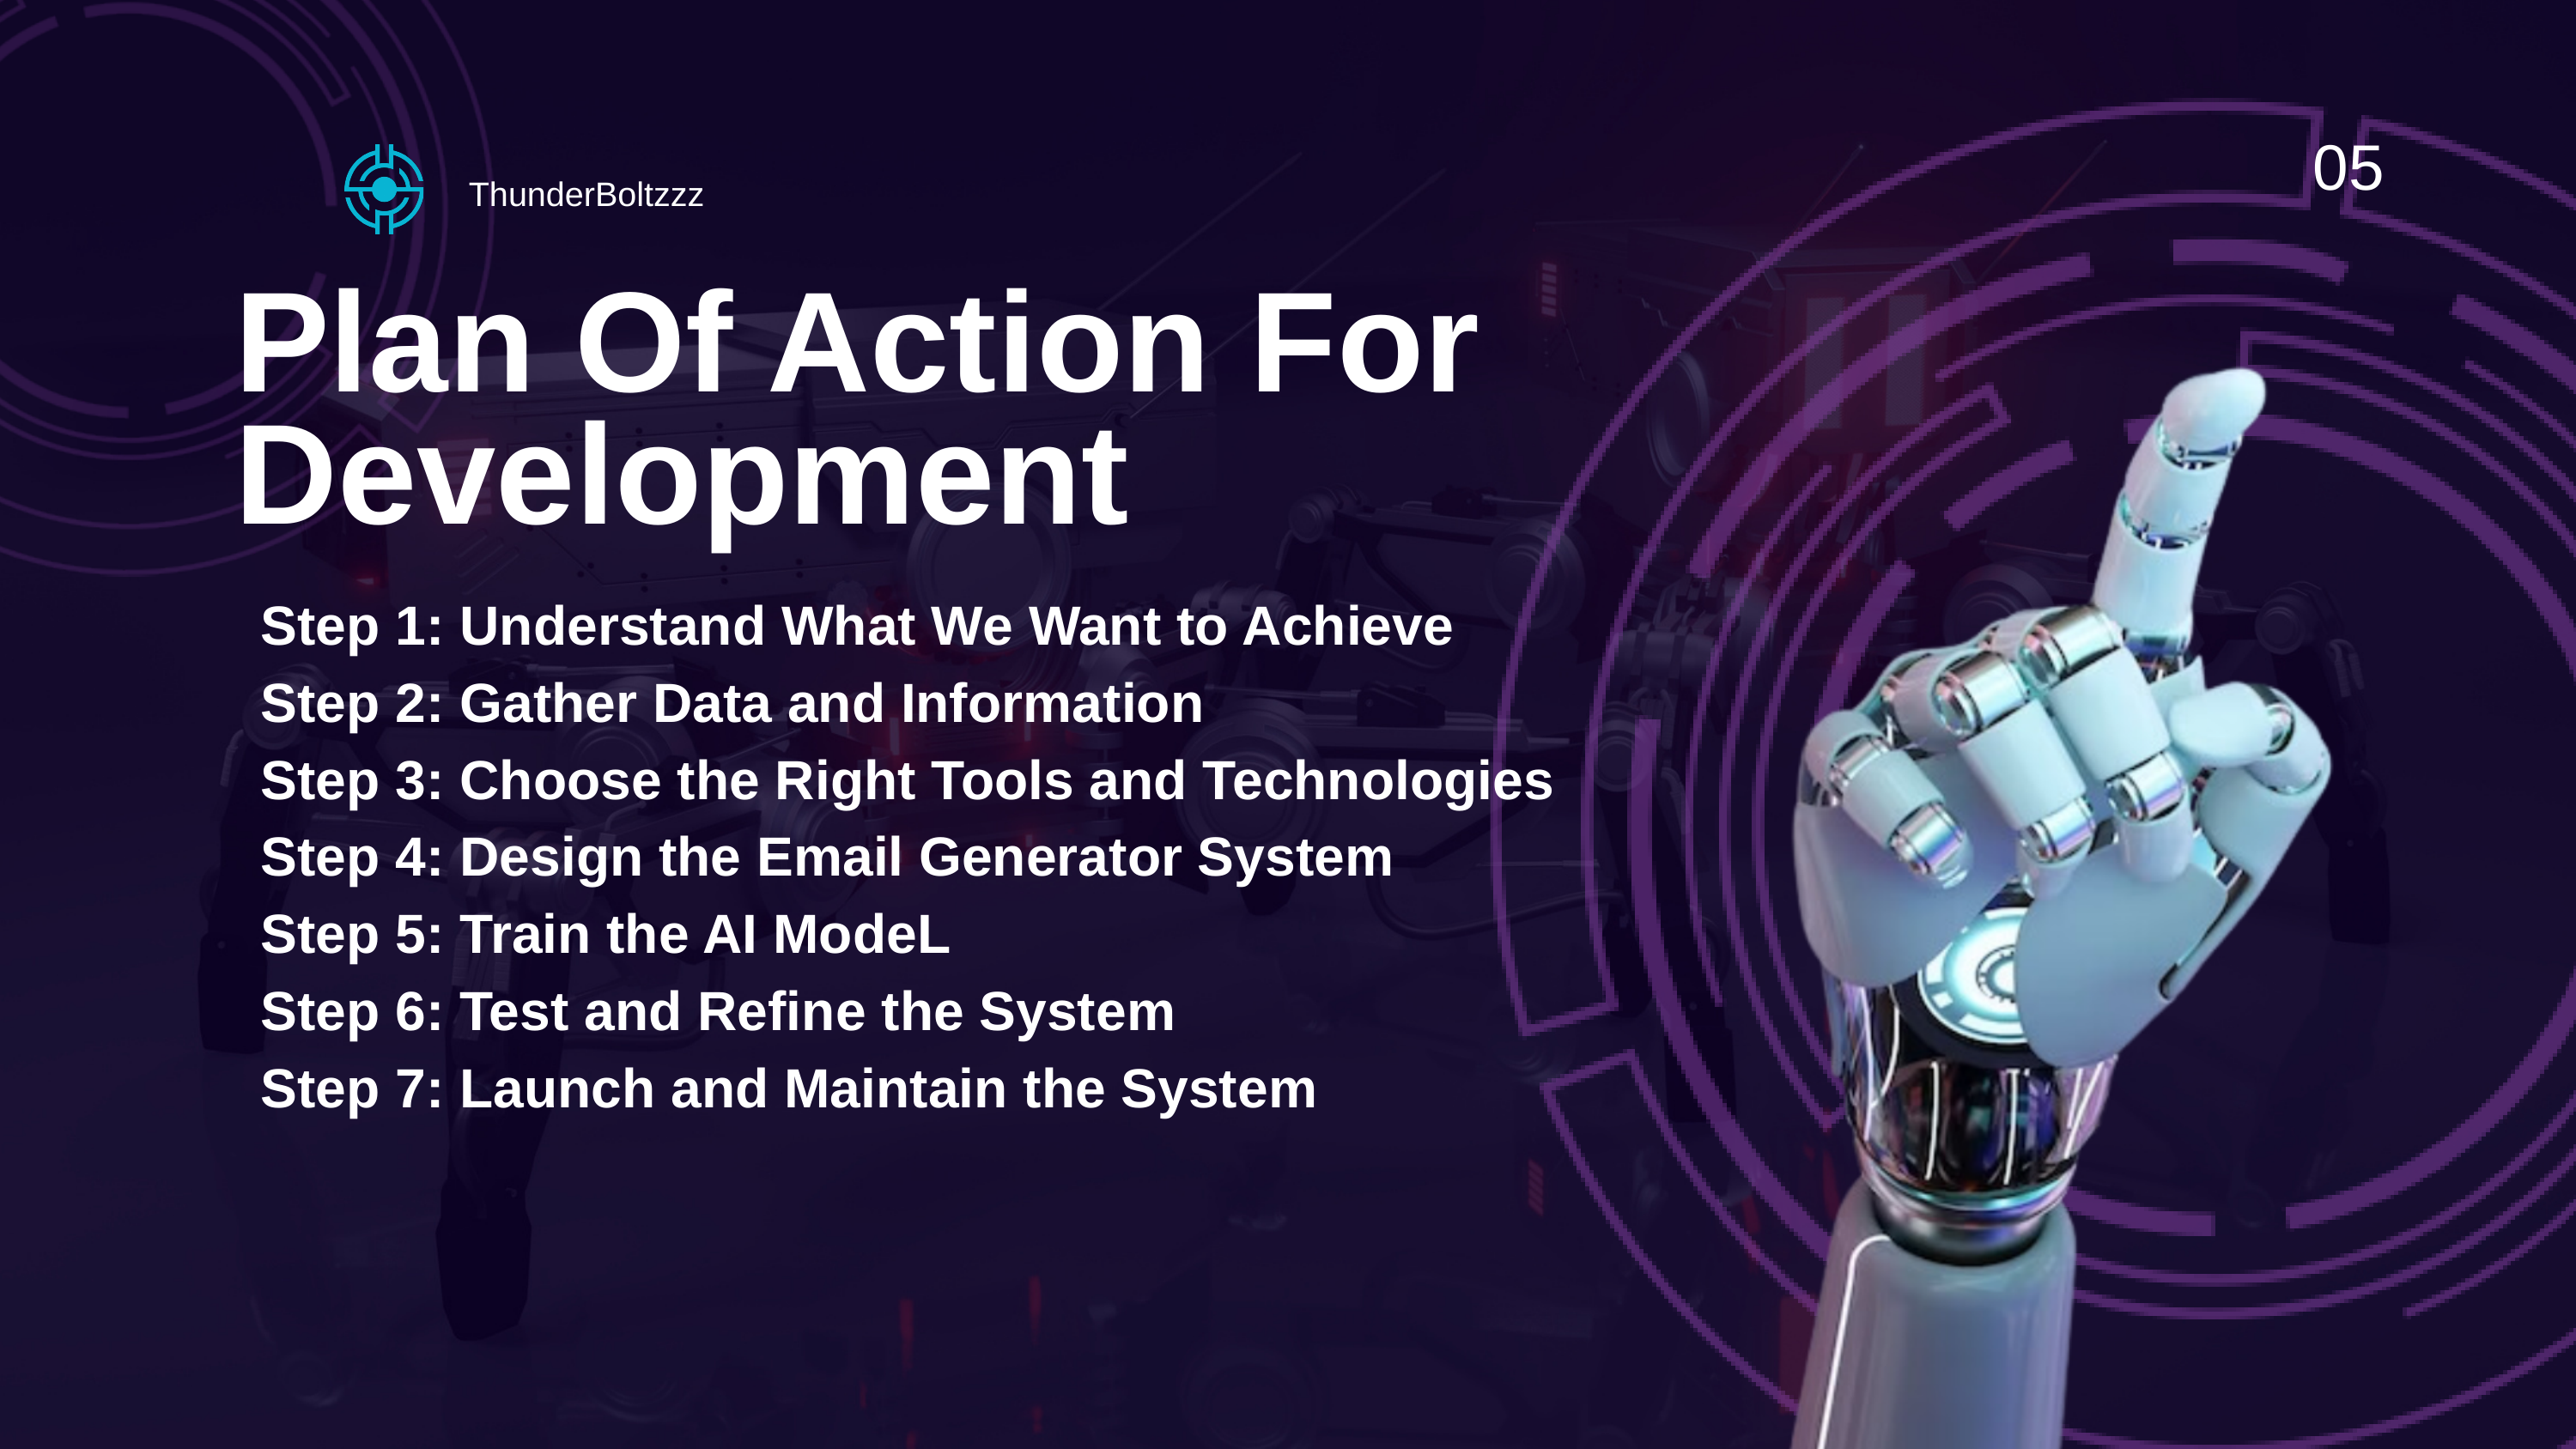

05

ThunderBoltzzz
Plan Of Action For Development

Step 1: Understand What We Want to Achieve
Step 2: Gather Data and Information
Step 3: Choose the Right Tools and Technologies
Step 4: Design the Email Generator System
Step 5: Train the AI ModeL
Step 6: Test and Refine the System
Step 7: Launch and Maintain the System